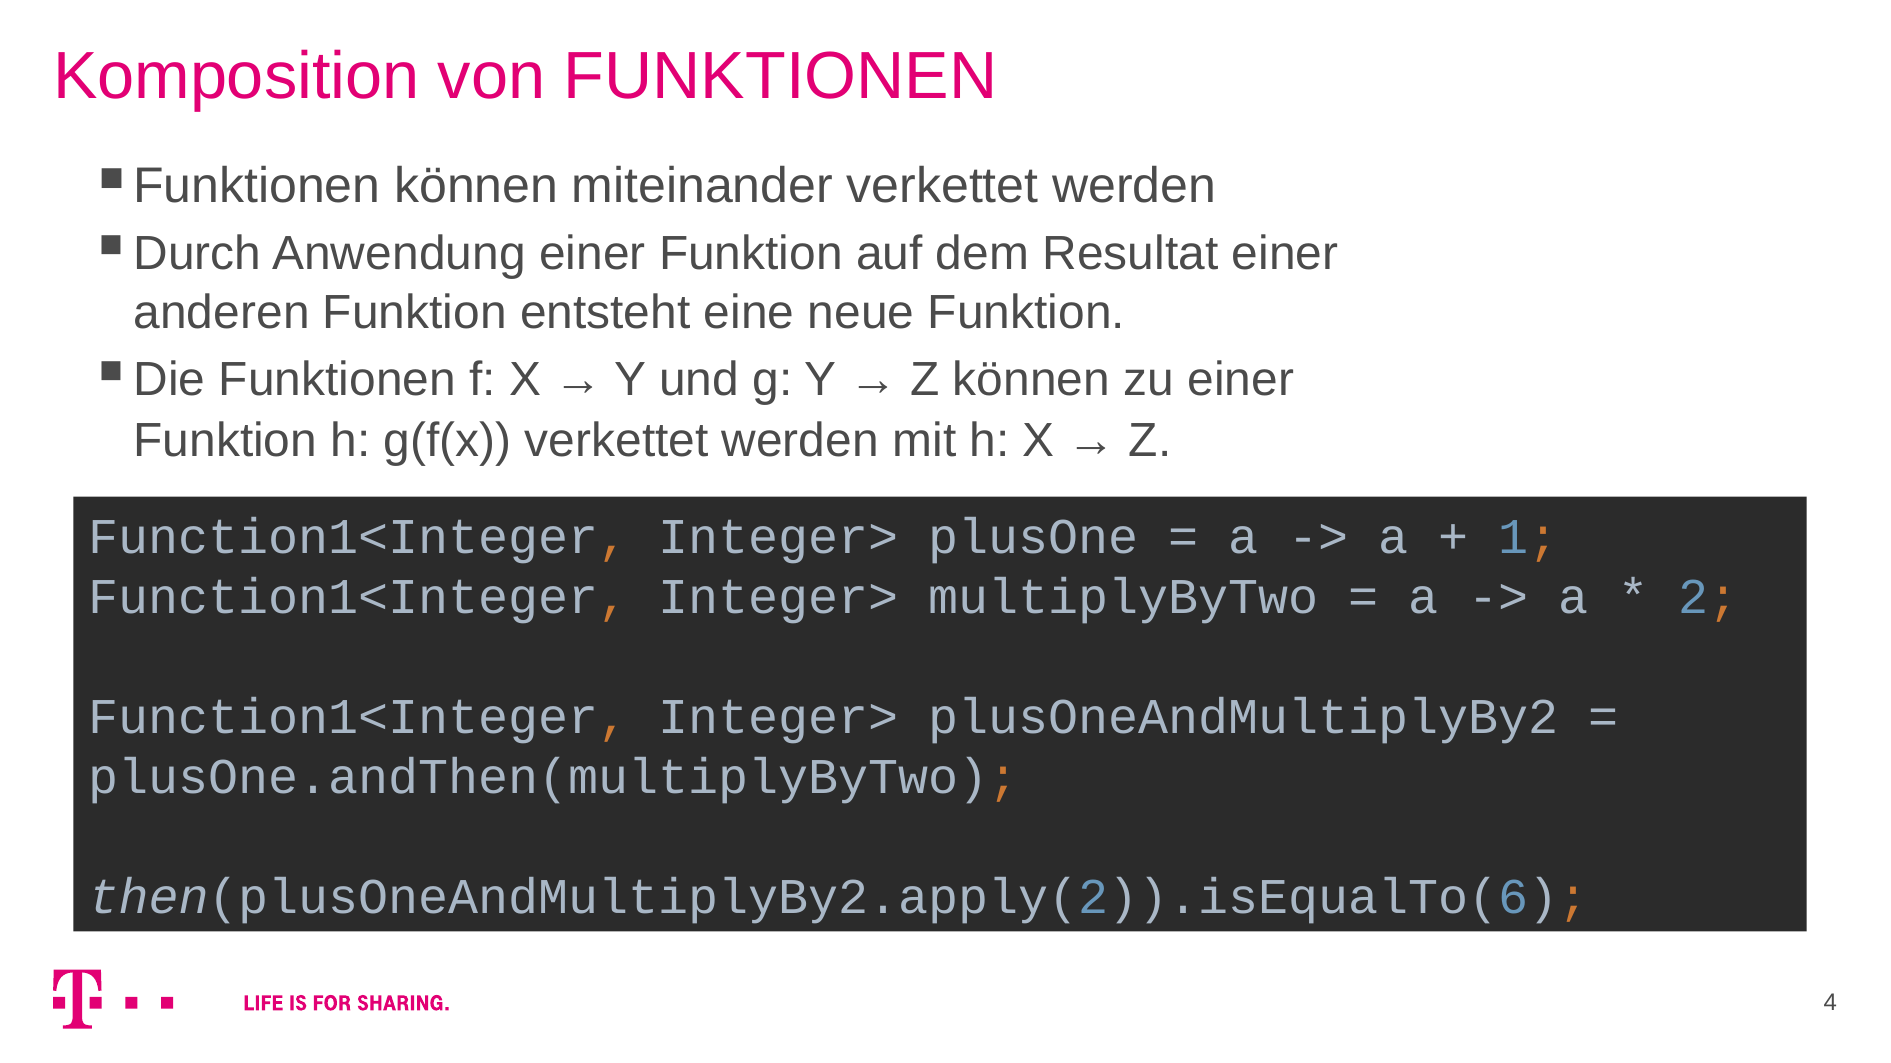

# Komposition von FUNKTIONEN
Funktionen können miteinander verkettet werden
Durch Anwendung einer Funktion auf dem Resultat einer anderen Funktion entsteht eine neue Funktion.
Die Funktionen f: X → Y und g: Y → Z können zu einer Funktion h: g(f(x)) verkettet werden mit h: X → Z.

Function1<Integer, Integer> plusOne = a -> a + 1; Function1<Integer, Integer> multiplyByTwo = a -> a * 2;
Function1<Integer, Integer> plusOneAndMultiplyBy2 = plusOne.andThen(multiplyByTwo);
then(plusOneAndMultiplyBy2.apply(2)).isEqualTo(6);
4